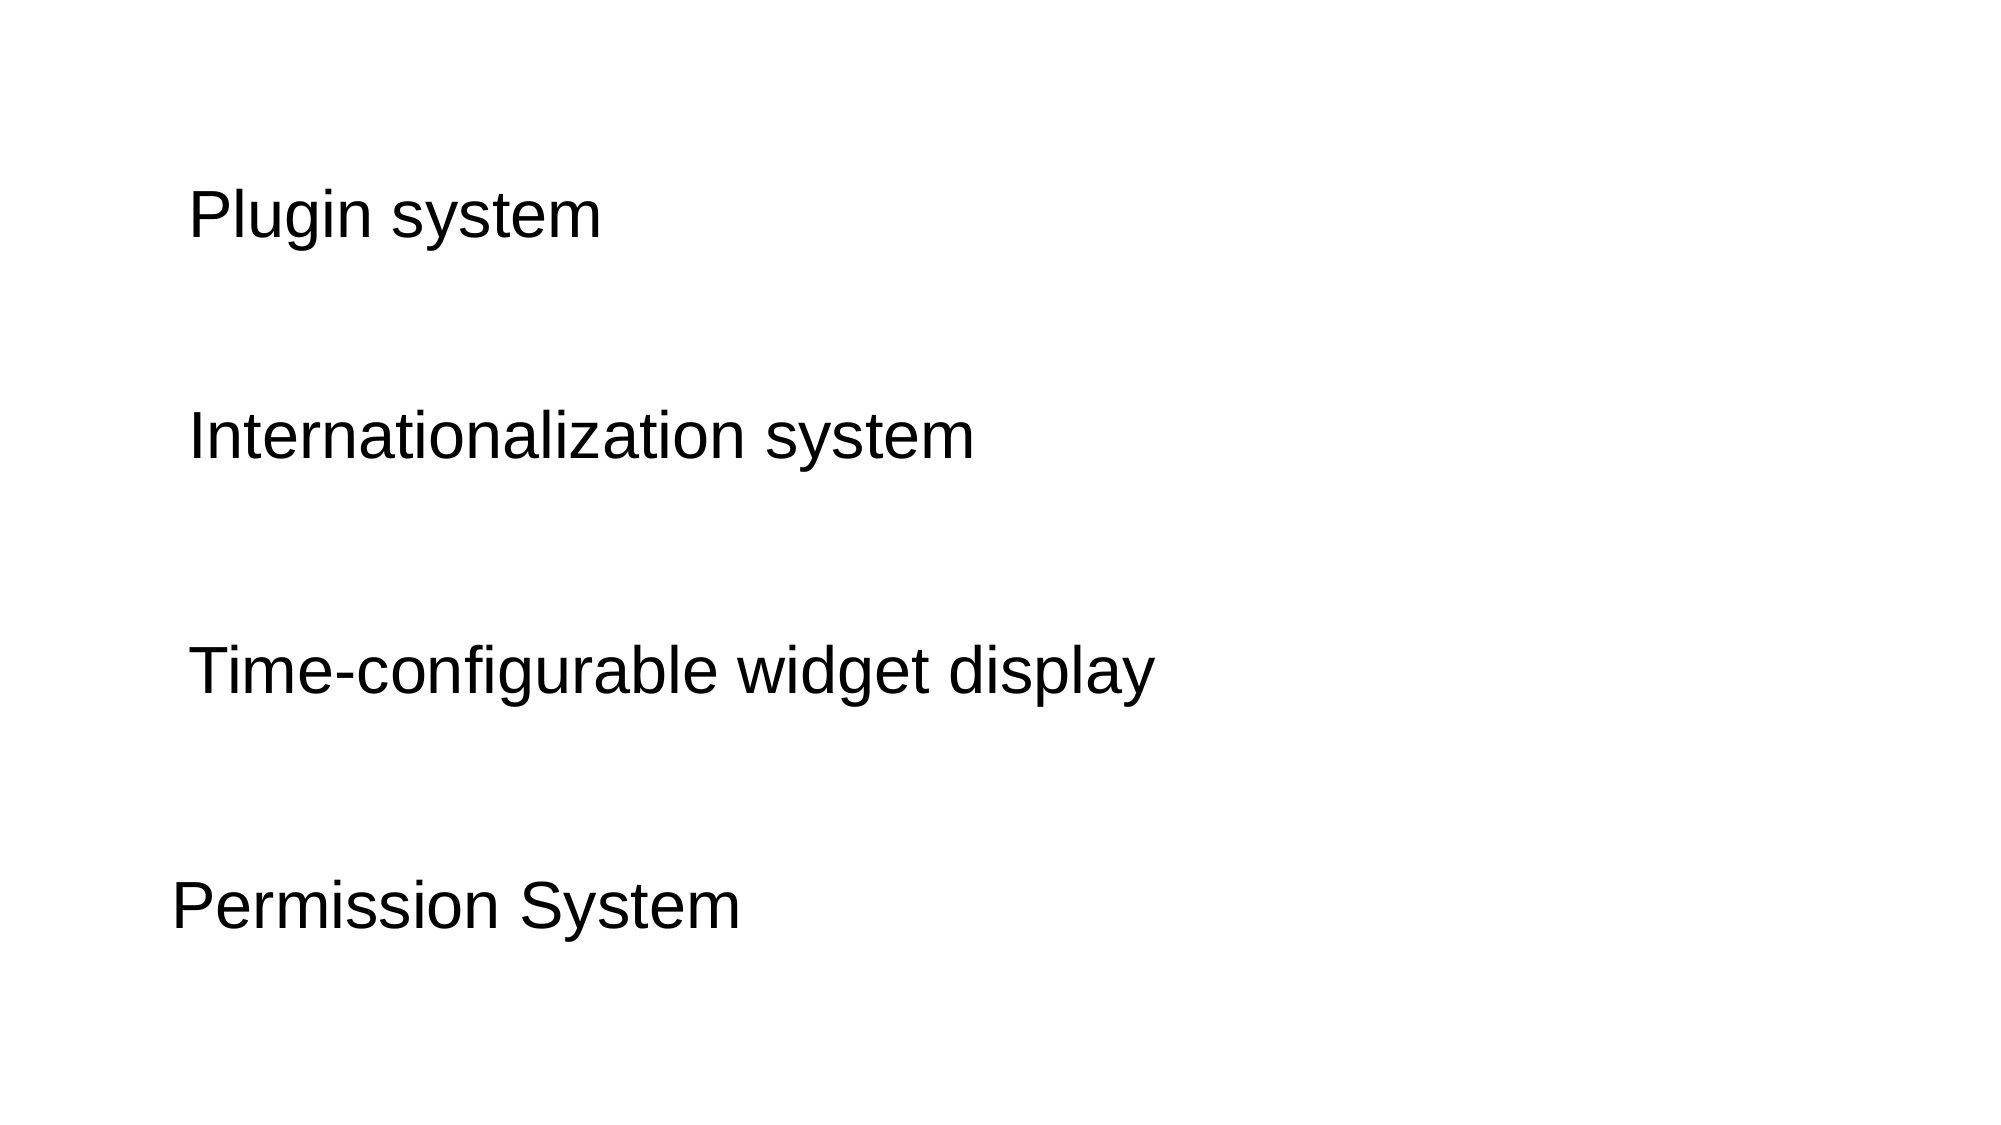

Plugin system
Internationalization system
Time-configurable widget display
Permission System